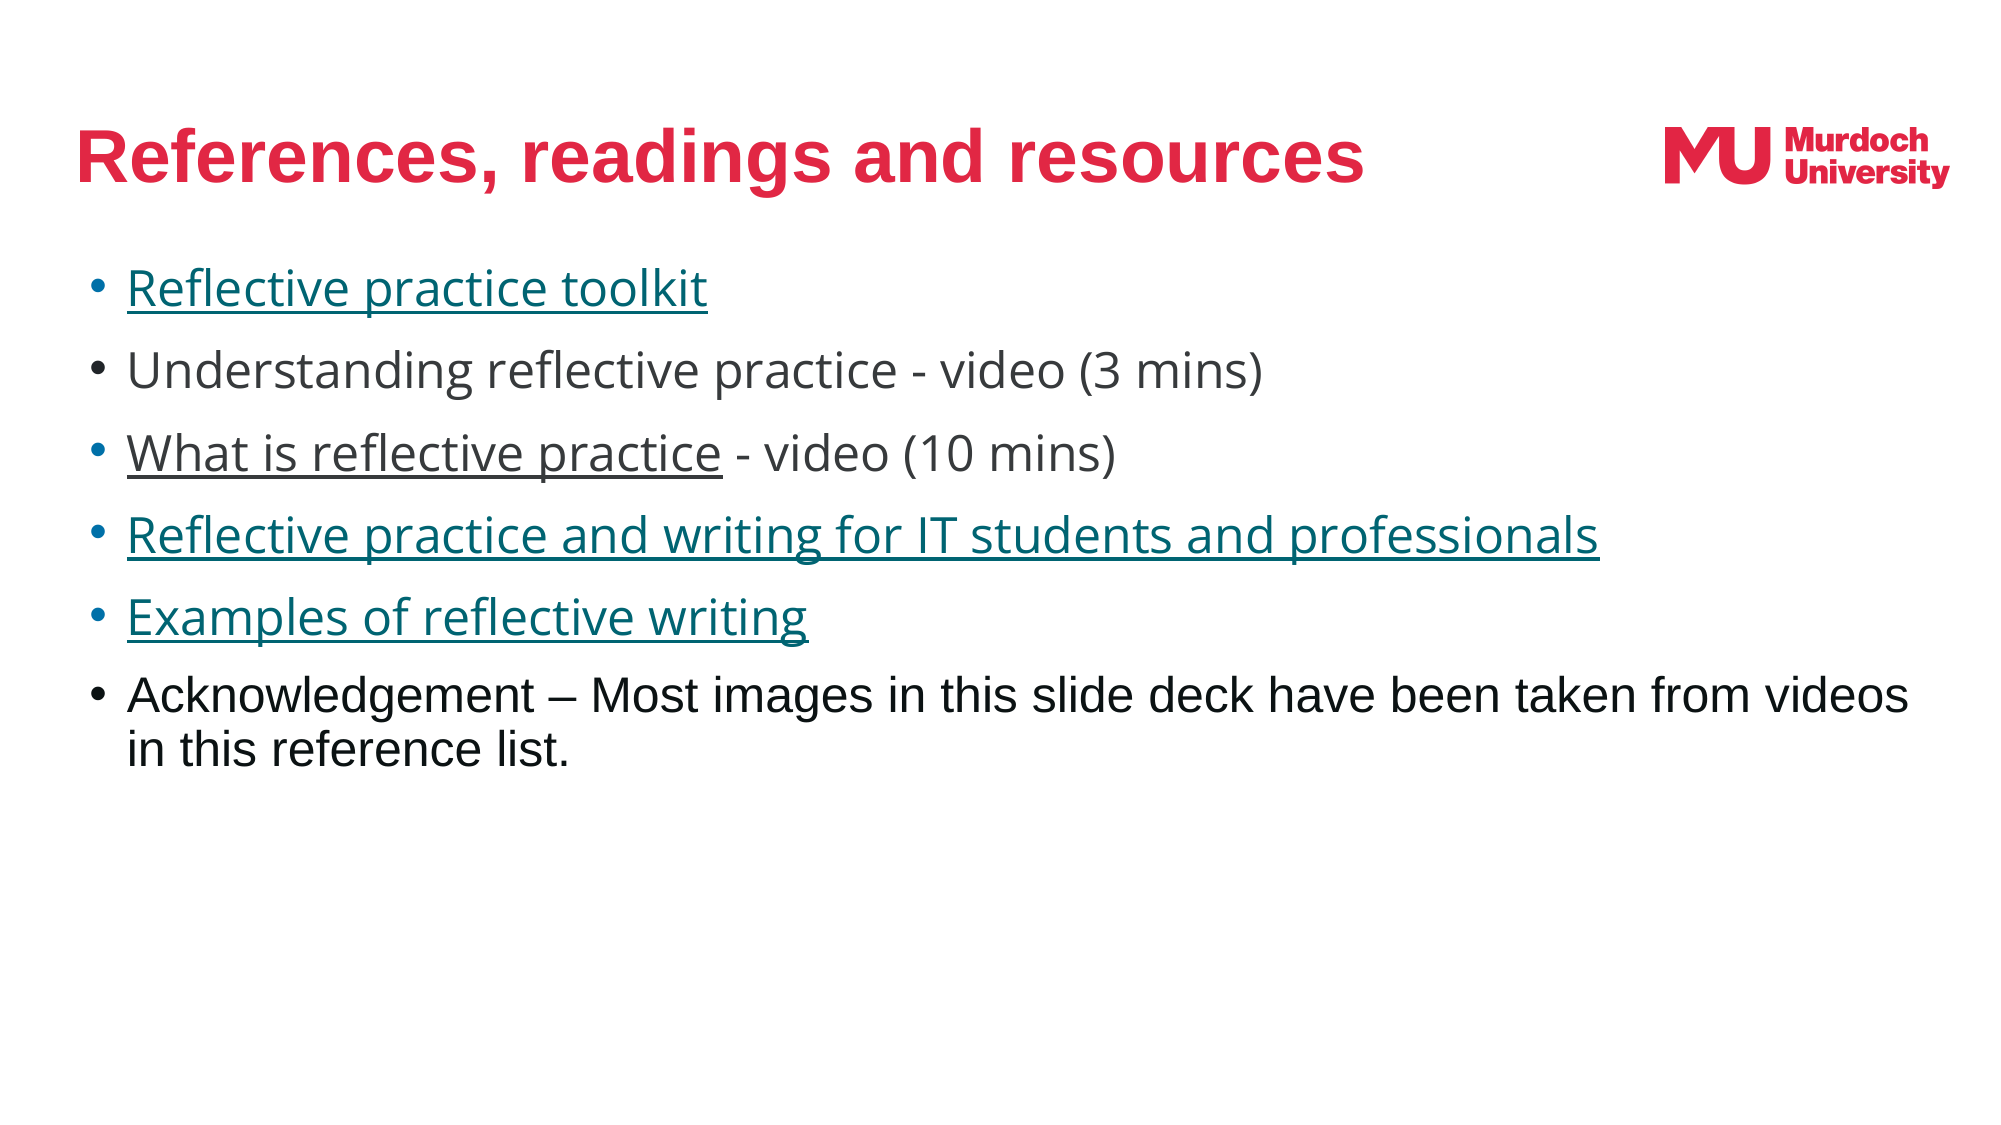

# References, readings and resources
Reflective practice toolkit
Understanding reflective practice - video (3 mins)
What is reflective practice - video (10 mins)
Reflective practice and writing for IT students and professionals
Examples of reflective writing
Acknowledgement – Most images in this slide deck have been taken from videos in this reference list.